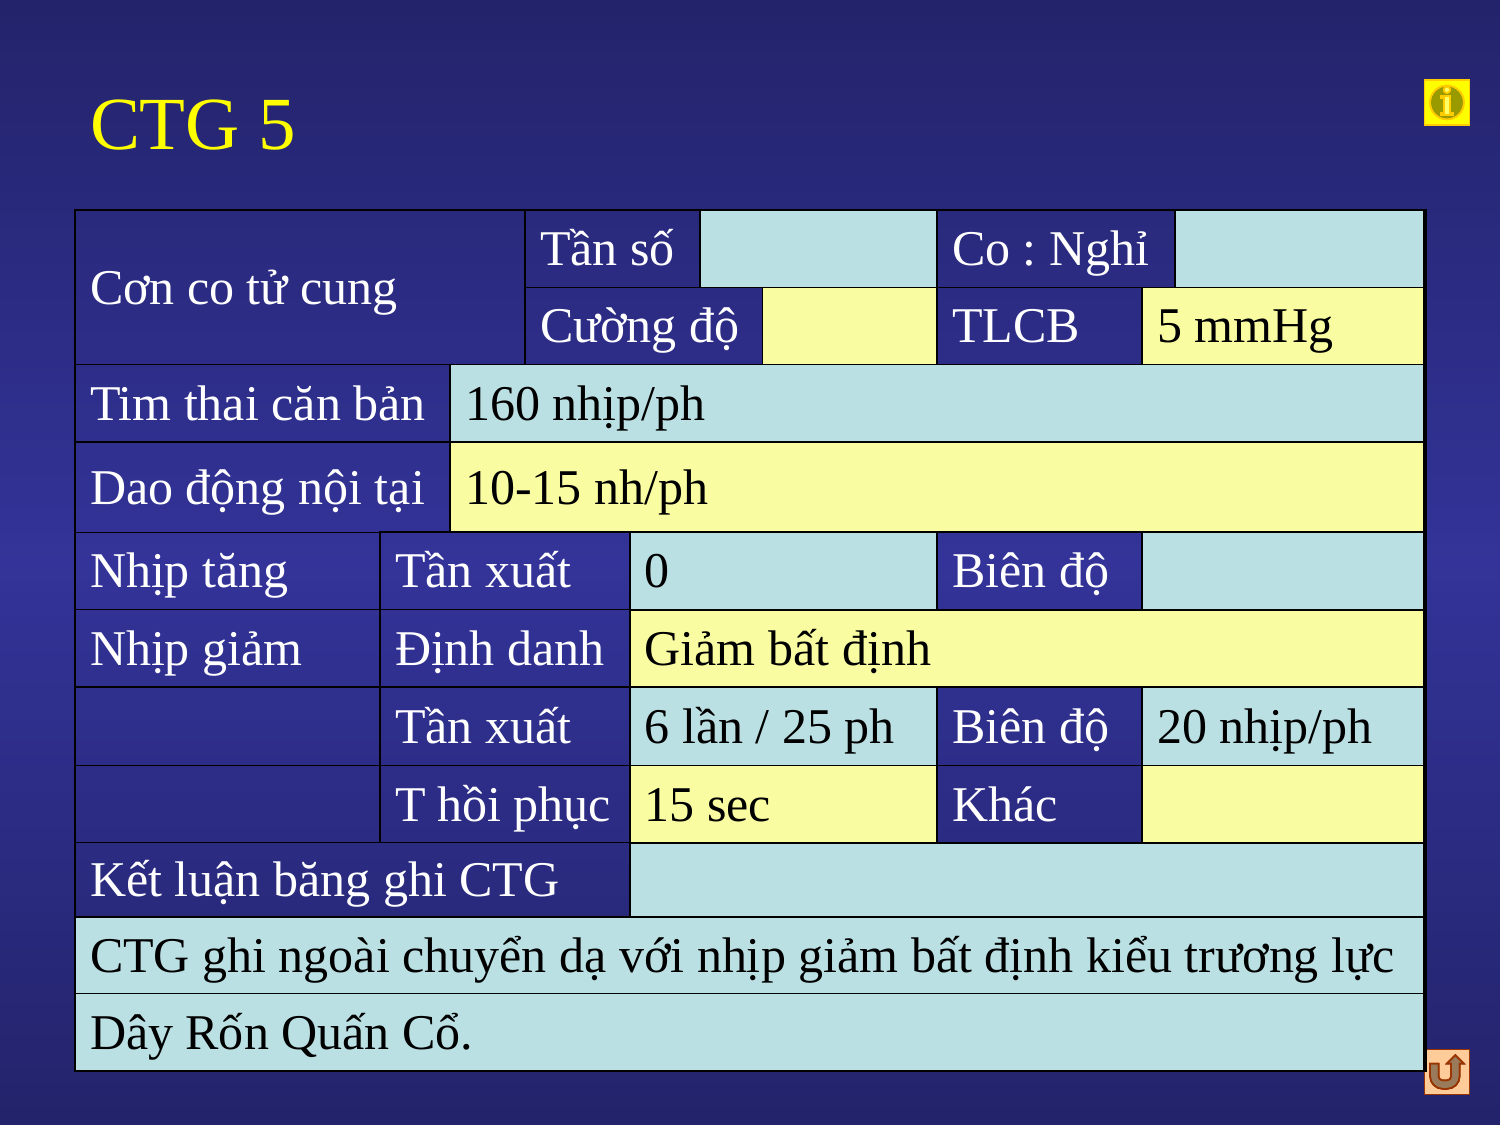

# CTG 5

| Cơn co tử cung |  |  | Tần số |  |  |  | Co : Nghỉ |  |  |
| --- | --- | --- | --- | --- | --- | --- | --- | --- | --- |
|  |  |  | Cường độ |  |  |  | TLCB | 5 mmHg |  |
| Tim thai căn bản |  | 160 nhịp/ph |  |  |  |  |  |  |  |
| Dao động nội tại |  | 10-15 nh/ph |  |  |  |  |  |  |  |
| Nhịp tăng | Tần xuất |  |  | 0 |  |  | Biên độ |  |  |
| Nhịp giảm | Định danh |  |  | Giảm bất định |  |  |  |  |  |
|  | Tần xuất |  |  | 6 lần / 25 ph |  |  | Biên độ | 20 nhịp/ph |  |
|  | T hồi phục |  |  | 15 sec |  |  | Khác |  |  |
| Kết luận băng ghi CTG |  |  |  |  |  |  |  |  |  |
| CTG ghi ngoài chuyển dạ với nhịp giảm bất định kiểu trương lực |  |  |  |  |  |  |  |  |  |
| Dây Rốn Quấn Cổ. |  |  |  |  |  |  |  |  |  |